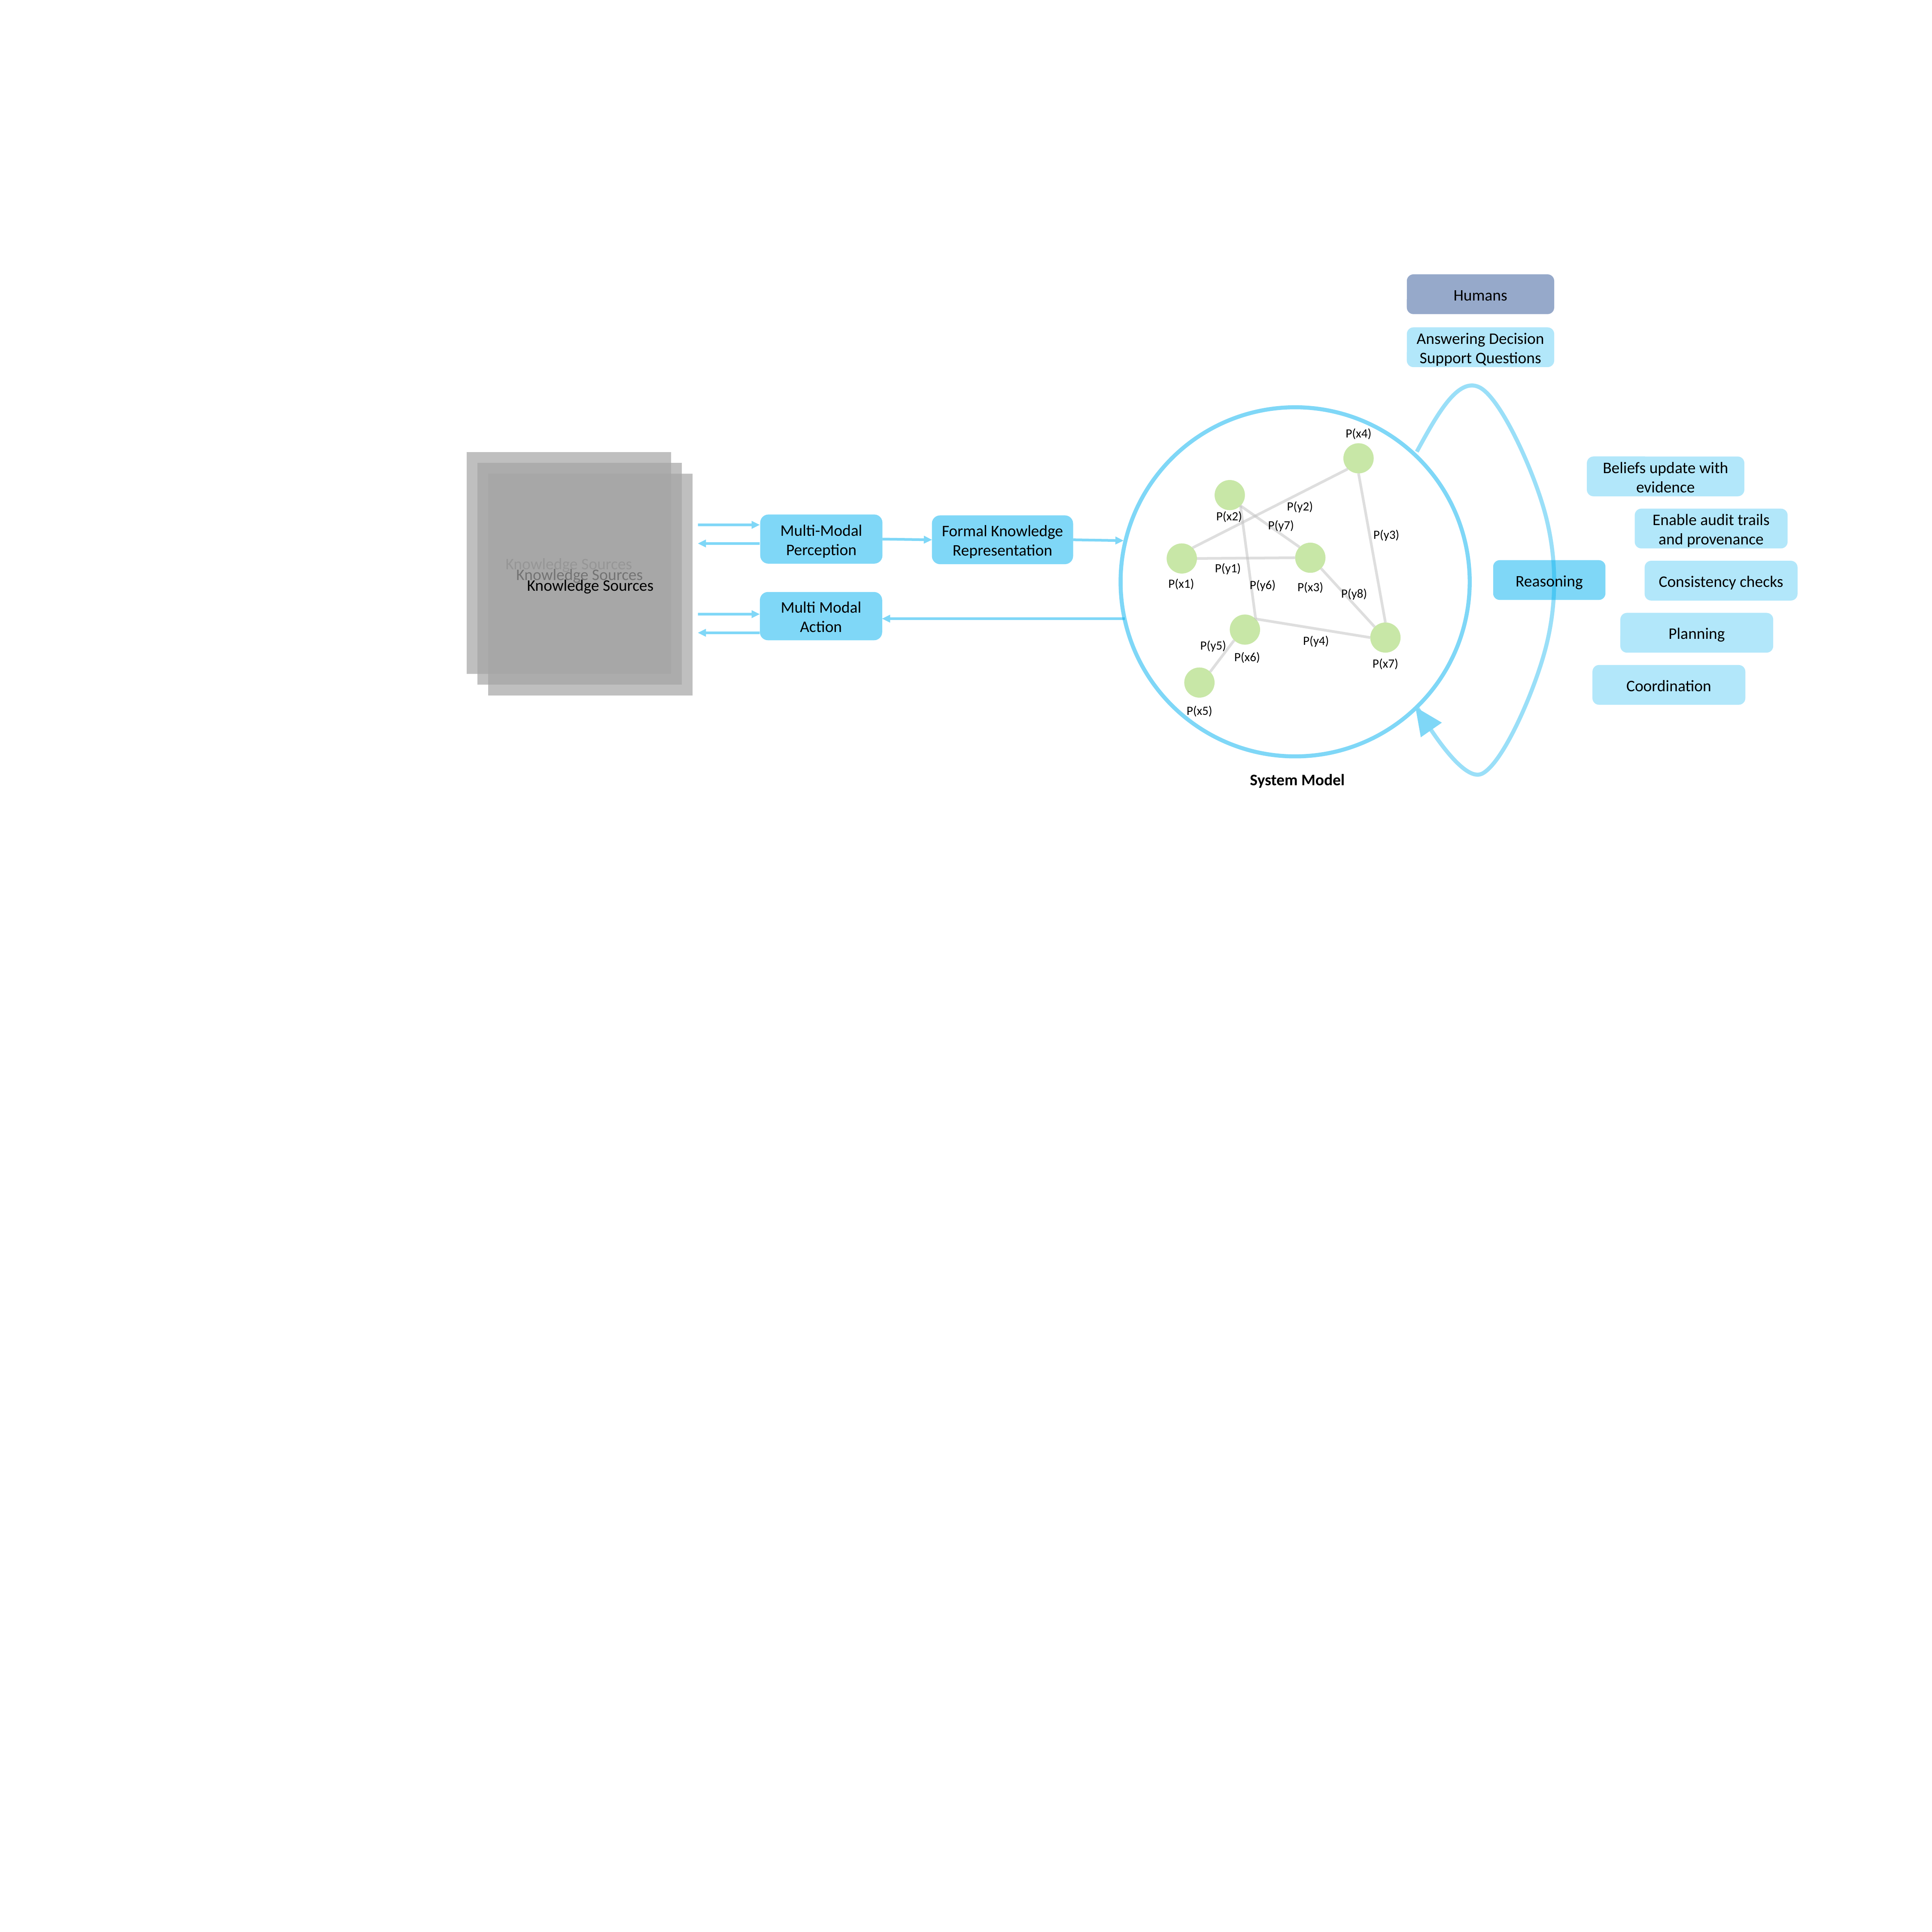

Humans
Answering Decision Support Questions

P(x4)

P(y2)
P(x2)
P(y7)
P(y3)
P(y1)
P(x1)
P(y6)
P(x3)
P(y8)
P(y4)
P(y5)
P(x6)
P(x7)
P(x5)
Knowledge Sources
Beliefs update with evidence
Knowledge Sources
Knowledge Sources
Enable audit trails and provenance
Multi-Modal Perception
Formal Knowledge Representation
Reasoning
Consistency checks
Multi Modal Action
Planning
Coordination

System Model